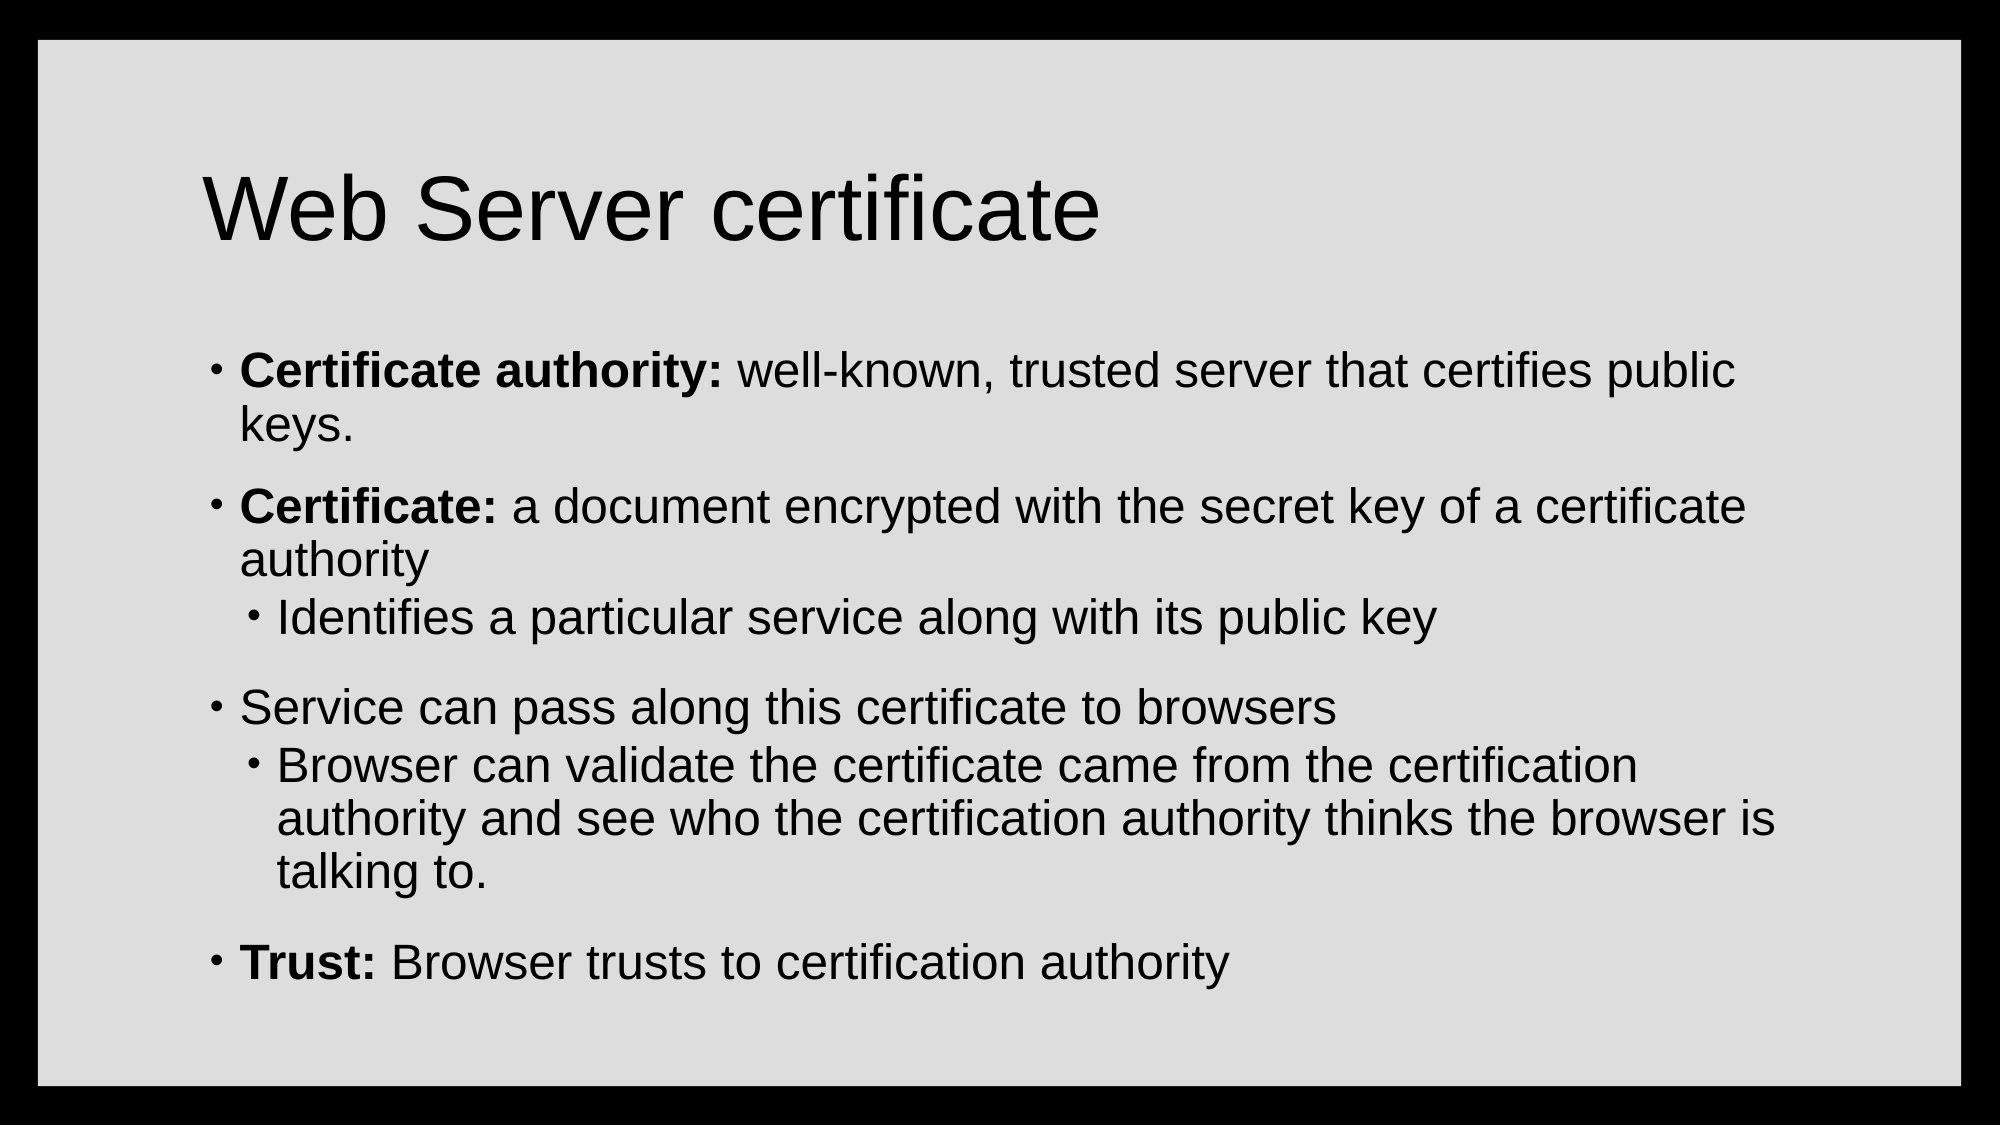

# Web Server certificate
Certificate authority: well-known, trusted server that certifies public keys.
Certificate: a document encrypted with the secret key of a certificate authority
Identifies a particular service along with its public key
Service can pass along this certificate to browsers
Browser can validate the certificate came from the certification authority and see who the certification authority thinks the browser is talking to.
Trust: Browser trusts to certification authority